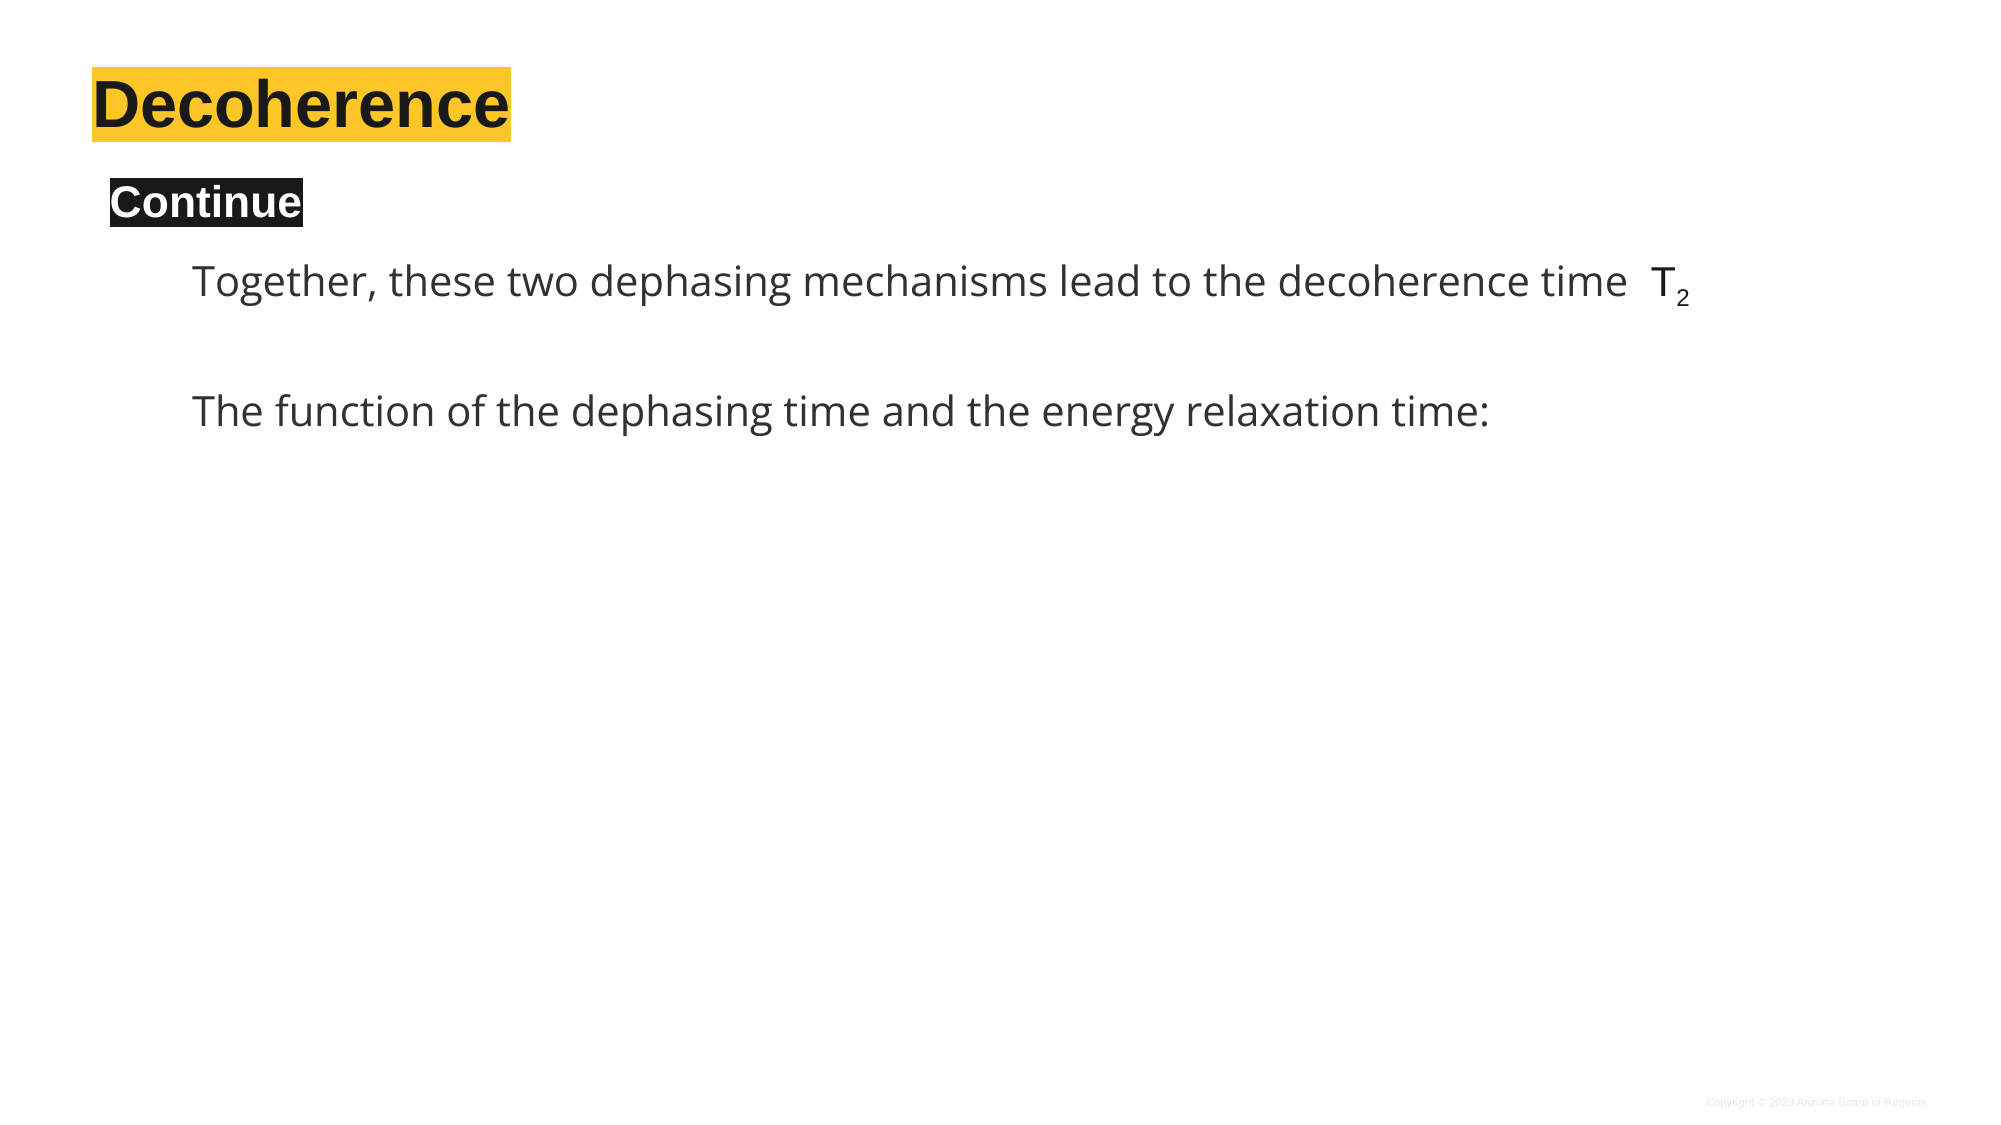

# Decoherence
Continue
Together, these two dephasing mechanisms lead to the decoherence time  T2

The function of the dephasing time and the energy relaxation time: